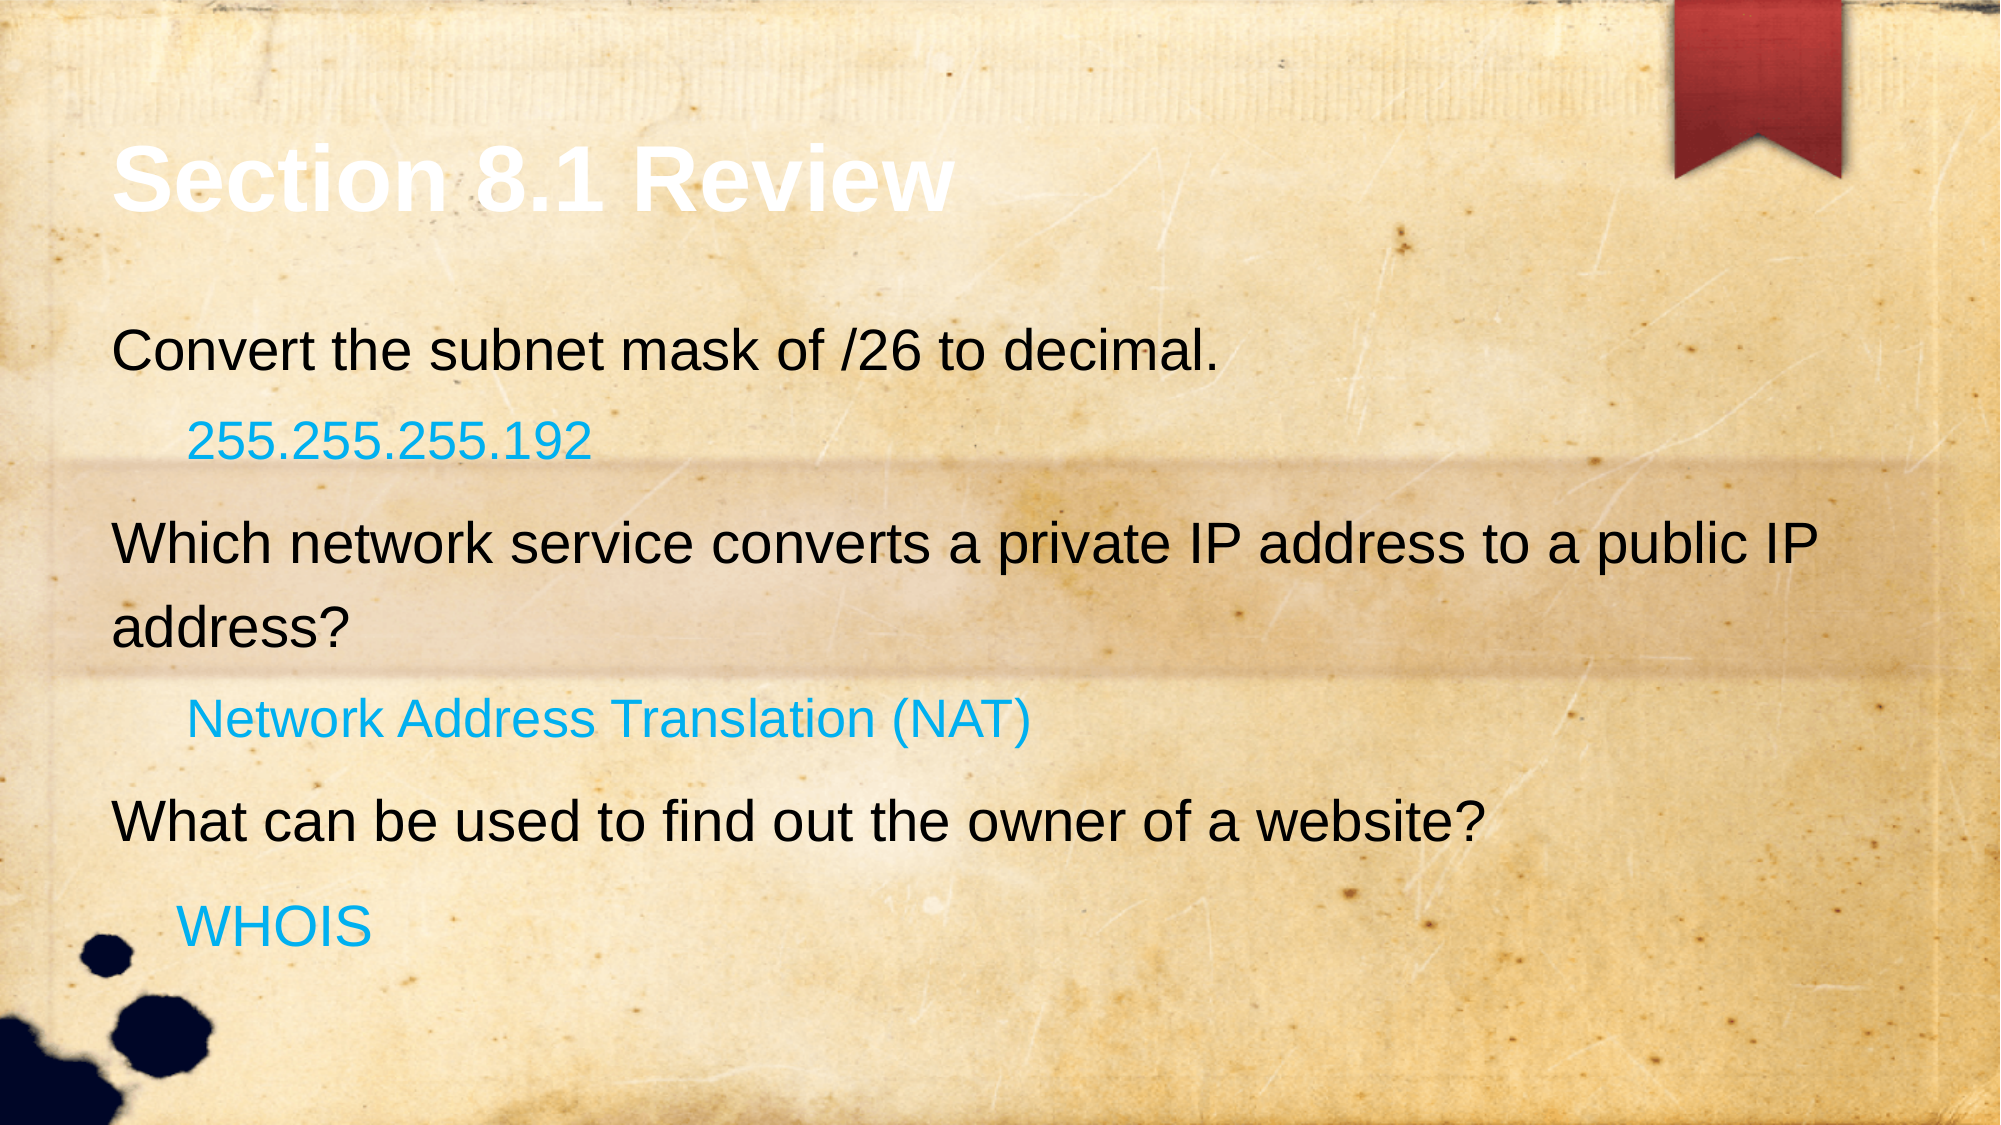

Section 8.1 Review
Convert the subnet mask of /26 to decimal.
255.255.255.192
Which network service converts a private IP address to a public IP address?
Network Address Translation (NAT)
What can be used to find out the owner of a website?
    WHOIS